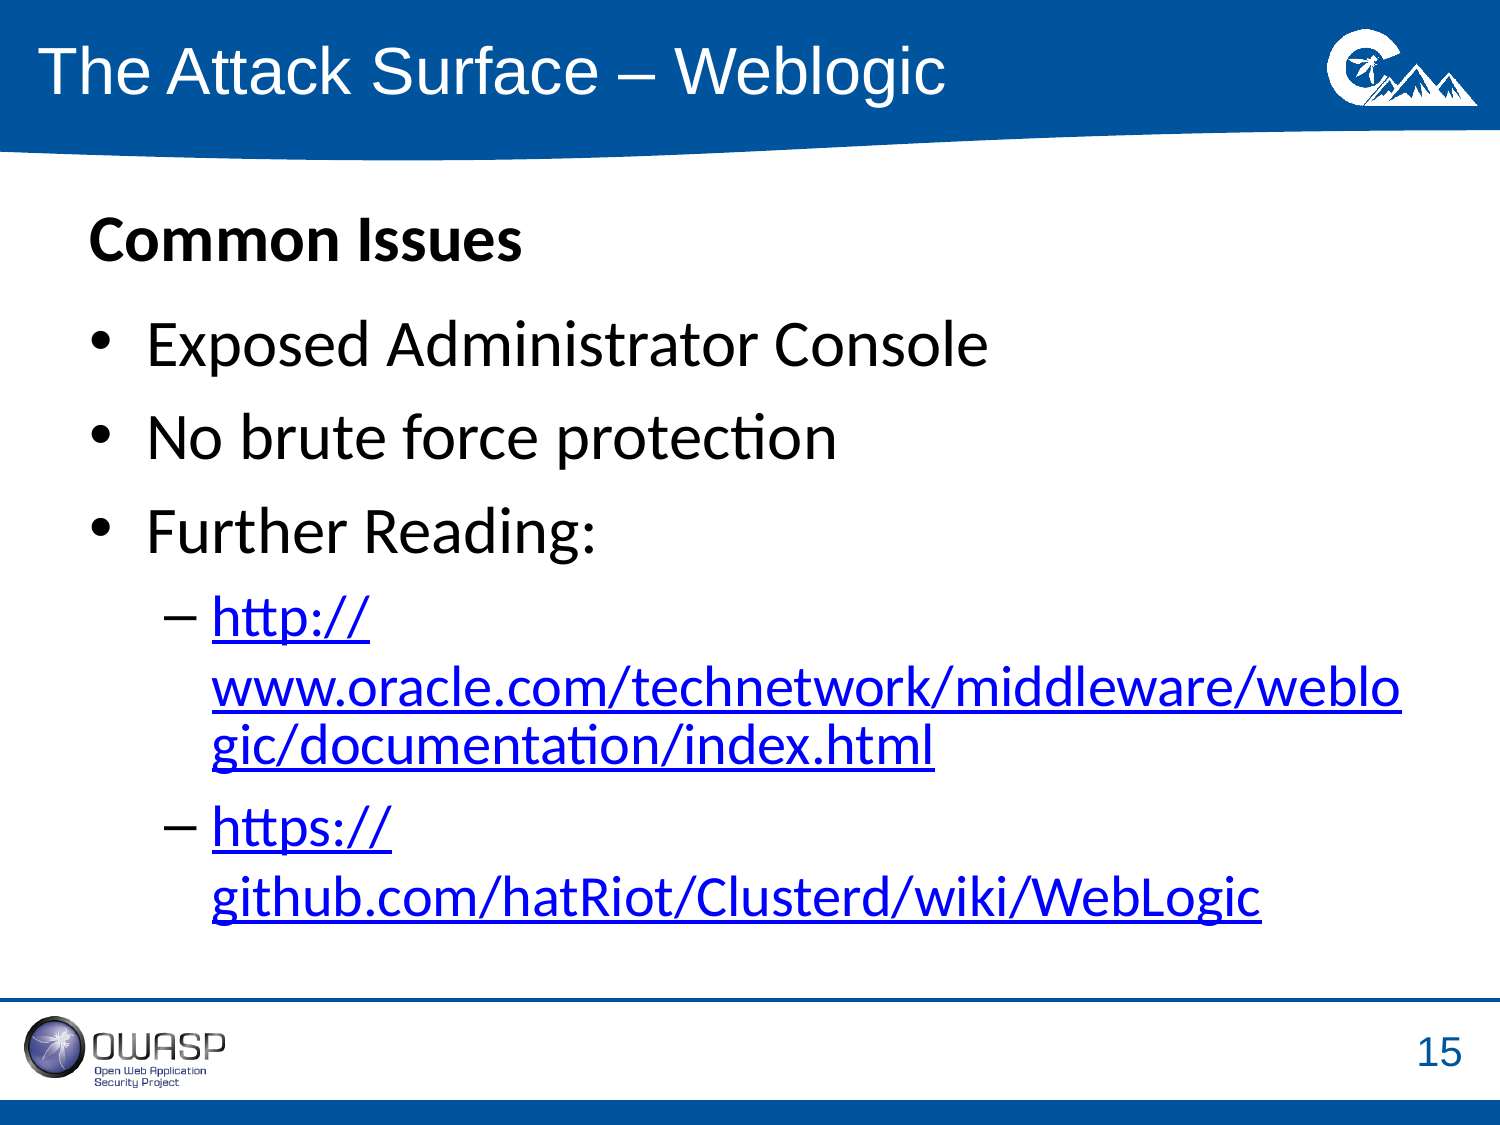

# The Attack Surface – Weblogic
Common Issues
Exposed Administrator Console
No brute force protection
Further Reading:
http://www.oracle.com/technetwork/middleware/weblogic/documentation/index.html
https://github.com/hatRiot/Clusterd/wiki/WebLogic